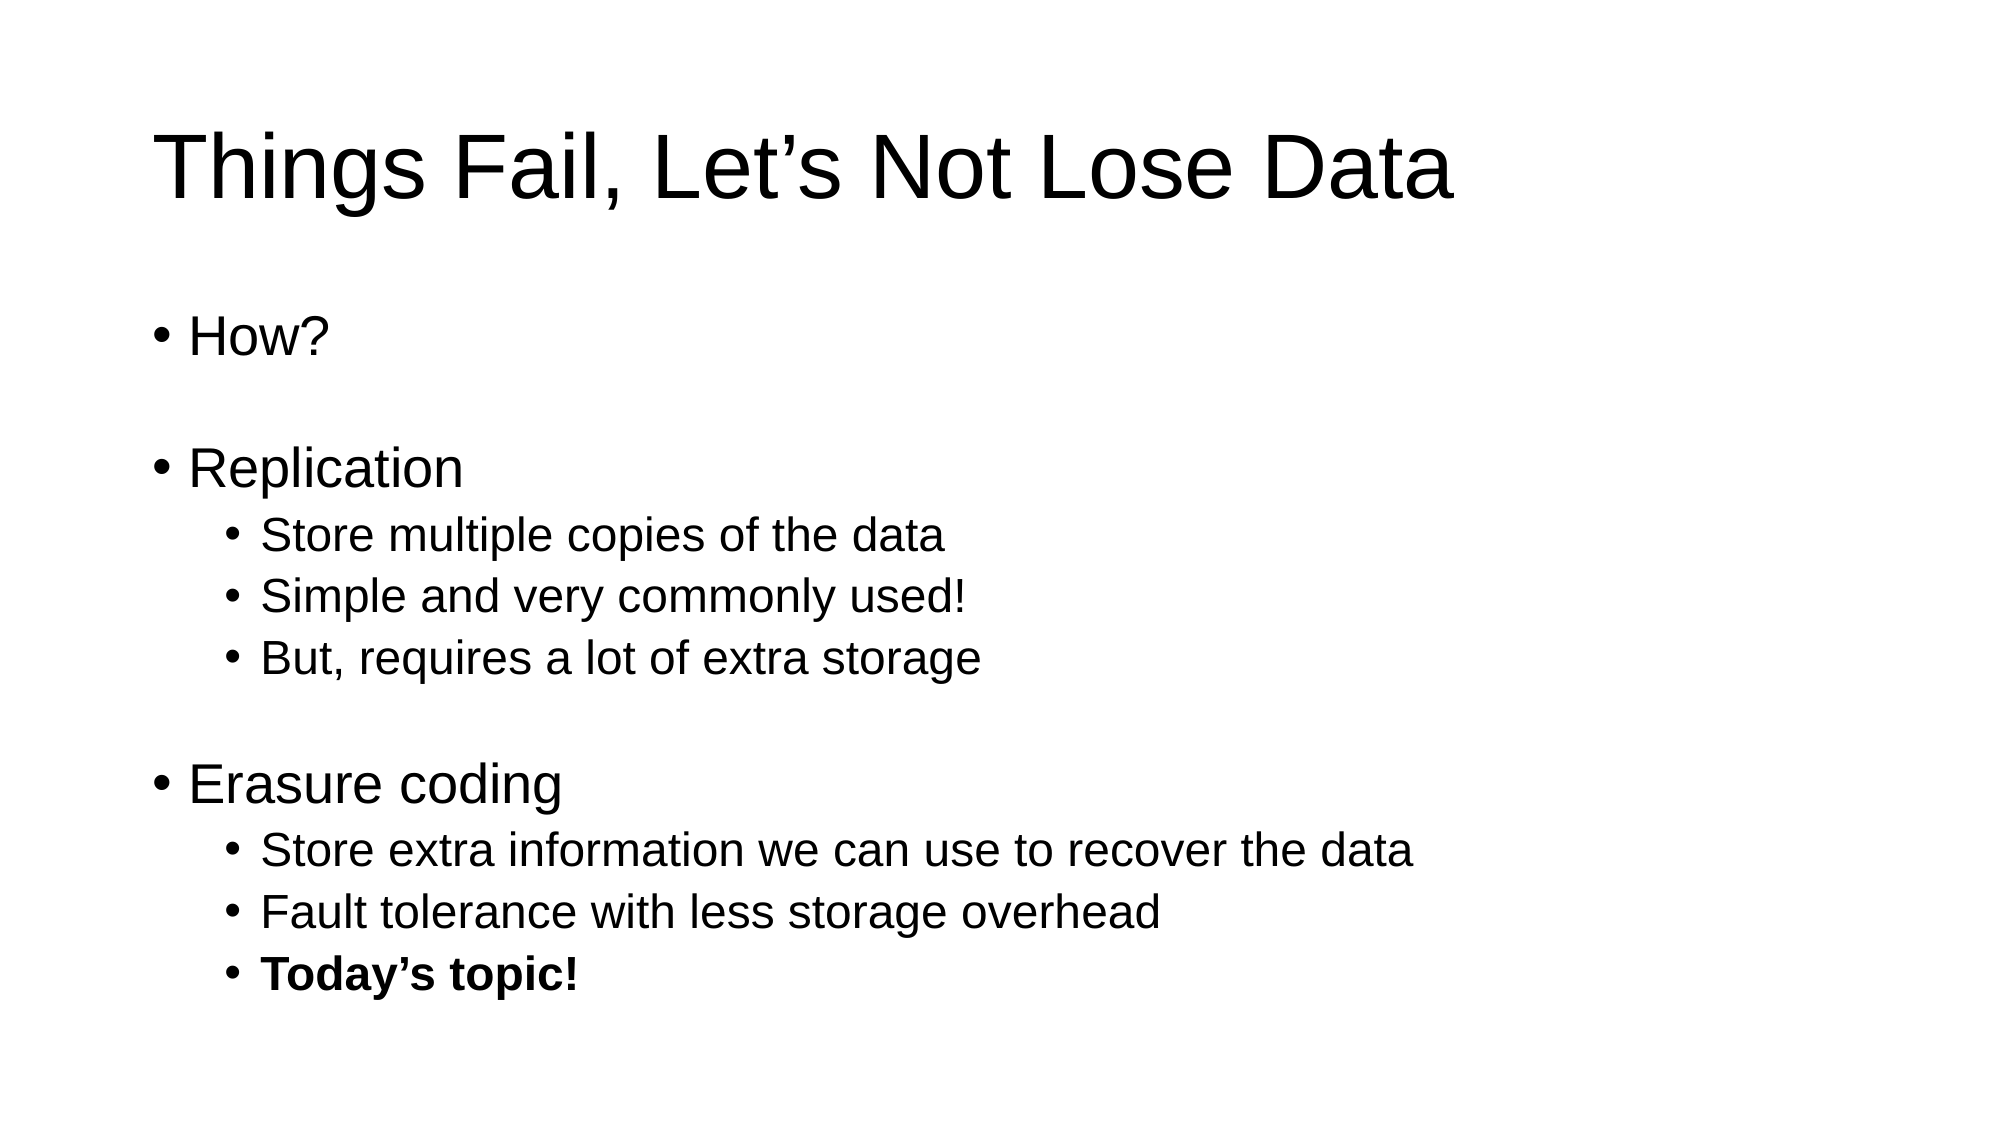

# Things Fail, Let’s Not Lose Data
How?

Replication
Store multiple copies of the data
Simple and very commonly used!
But, requires a lot of extra storage

Erasure coding
Store extra information we can use to recover the data
Fault tolerance with less storage overhead
Today’s topic!